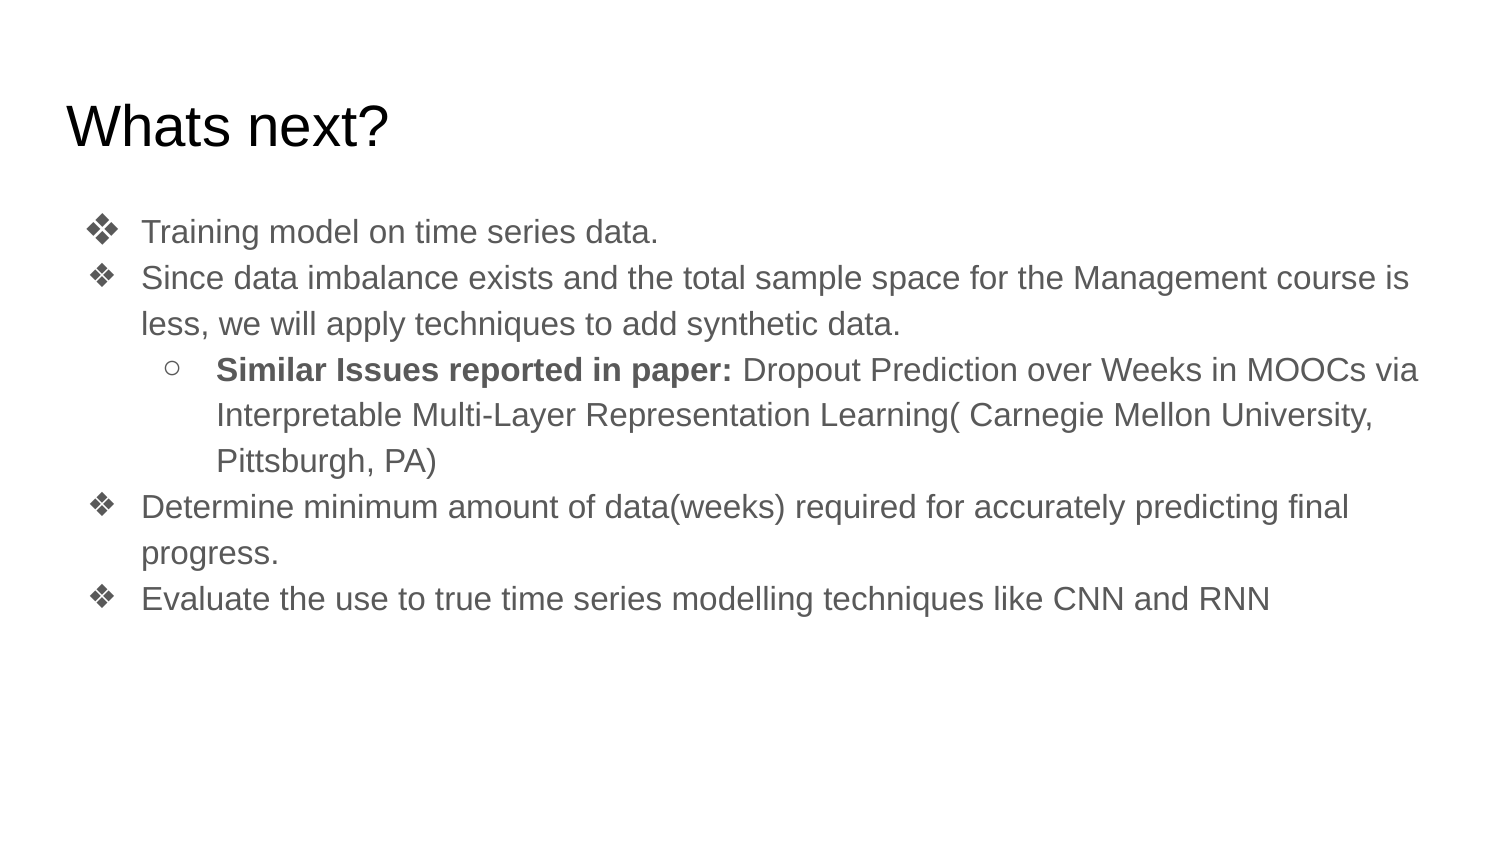

# Whats next?
Training model on time series data.
Since data imbalance exists and the total sample space for the Management course is less, we will apply techniques to add synthetic data.
Similar Issues reported in paper: Dropout Prediction over Weeks in MOOCs via Interpretable Multi-Layer Representation Learning( Carnegie Mellon University, Pittsburgh, PA)
Determine minimum amount of data(weeks) required for accurately predicting final progress.
Evaluate the use to true time series modelling techniques like CNN and RNN